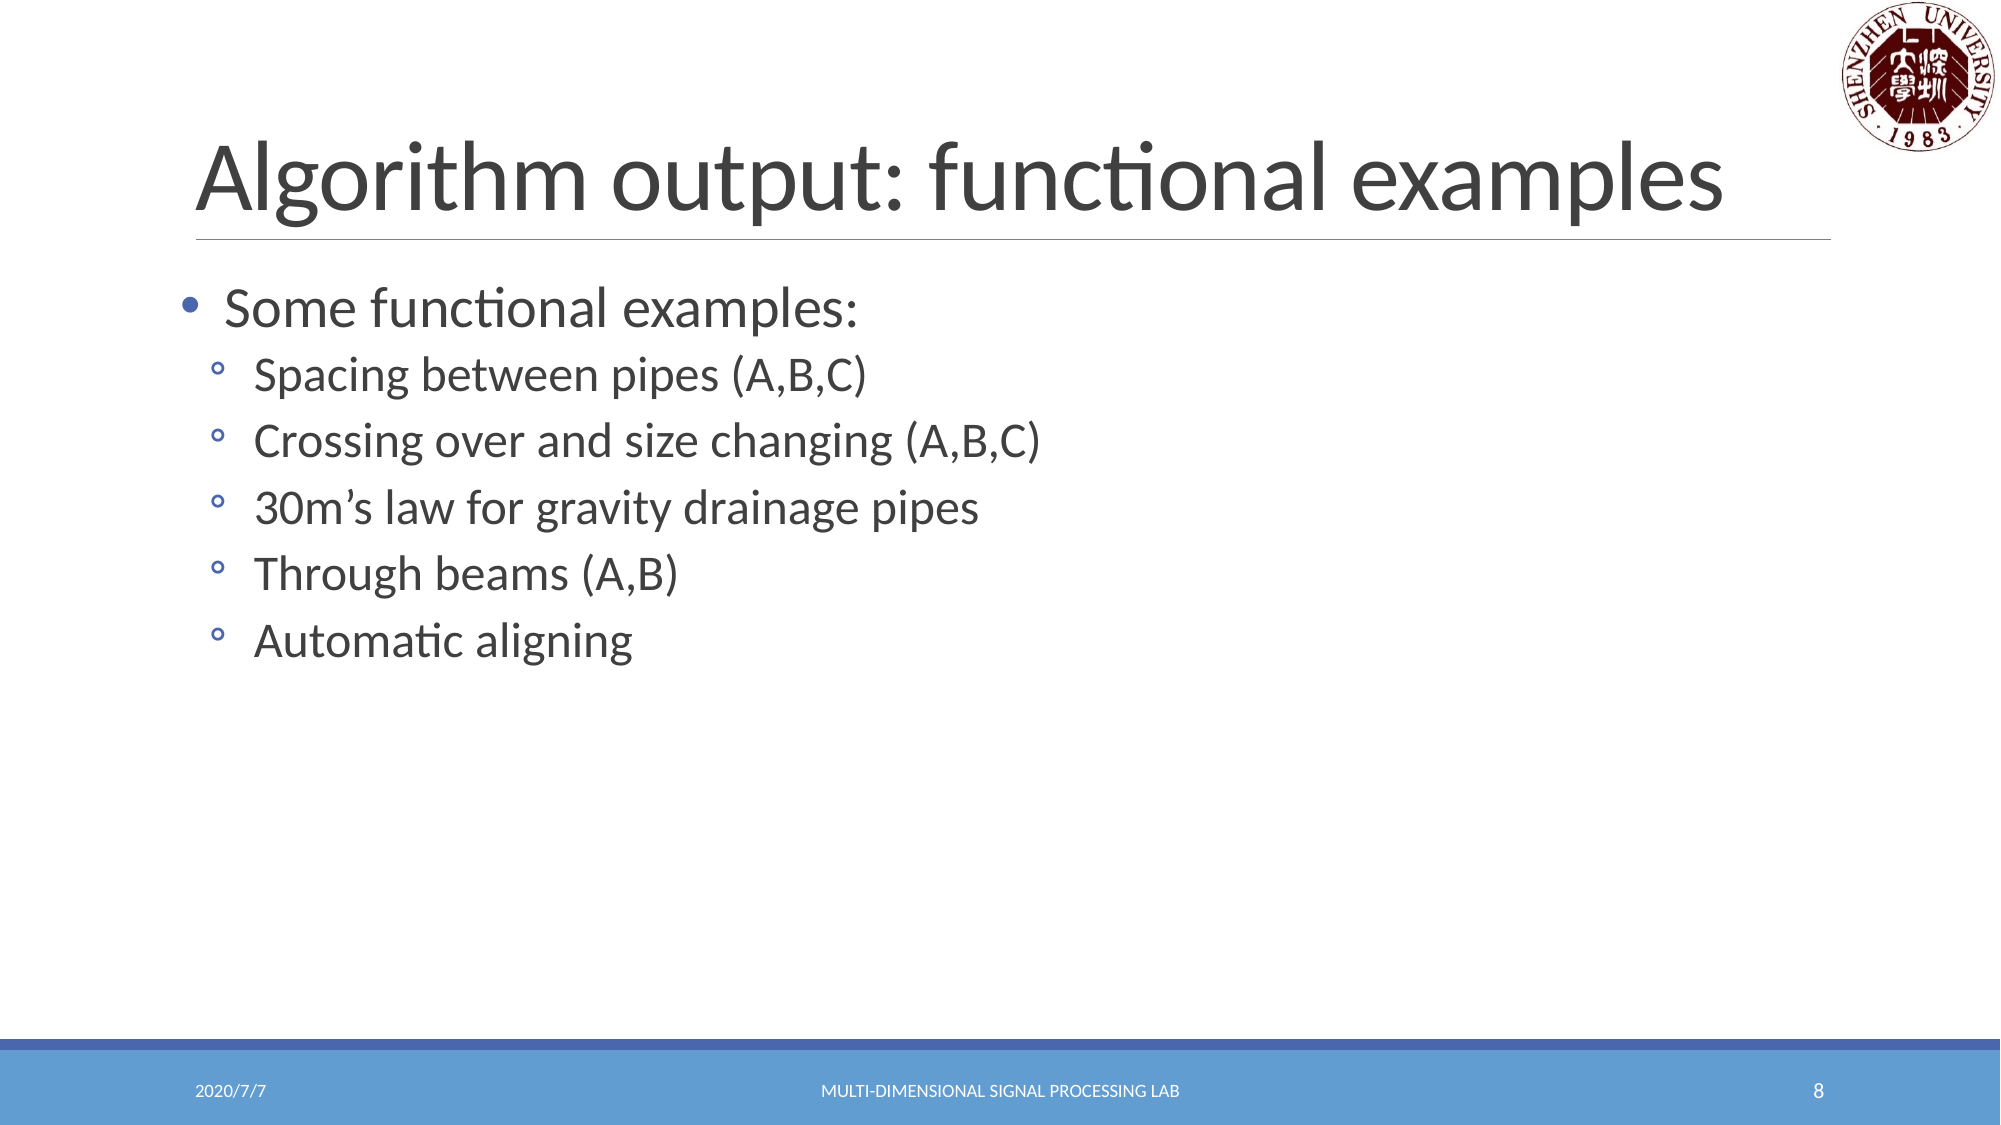

# Algorithm output: functional examples
Some functional examples:
Spacing between pipes (A,B,C)
Crossing over and size changing (A,B,C)
30m’s law for gravity drainage pipes
Through beams (A,B)
Automatic aligning

2020/7/7
Multi-Dimensional Signal Processing Lab
8